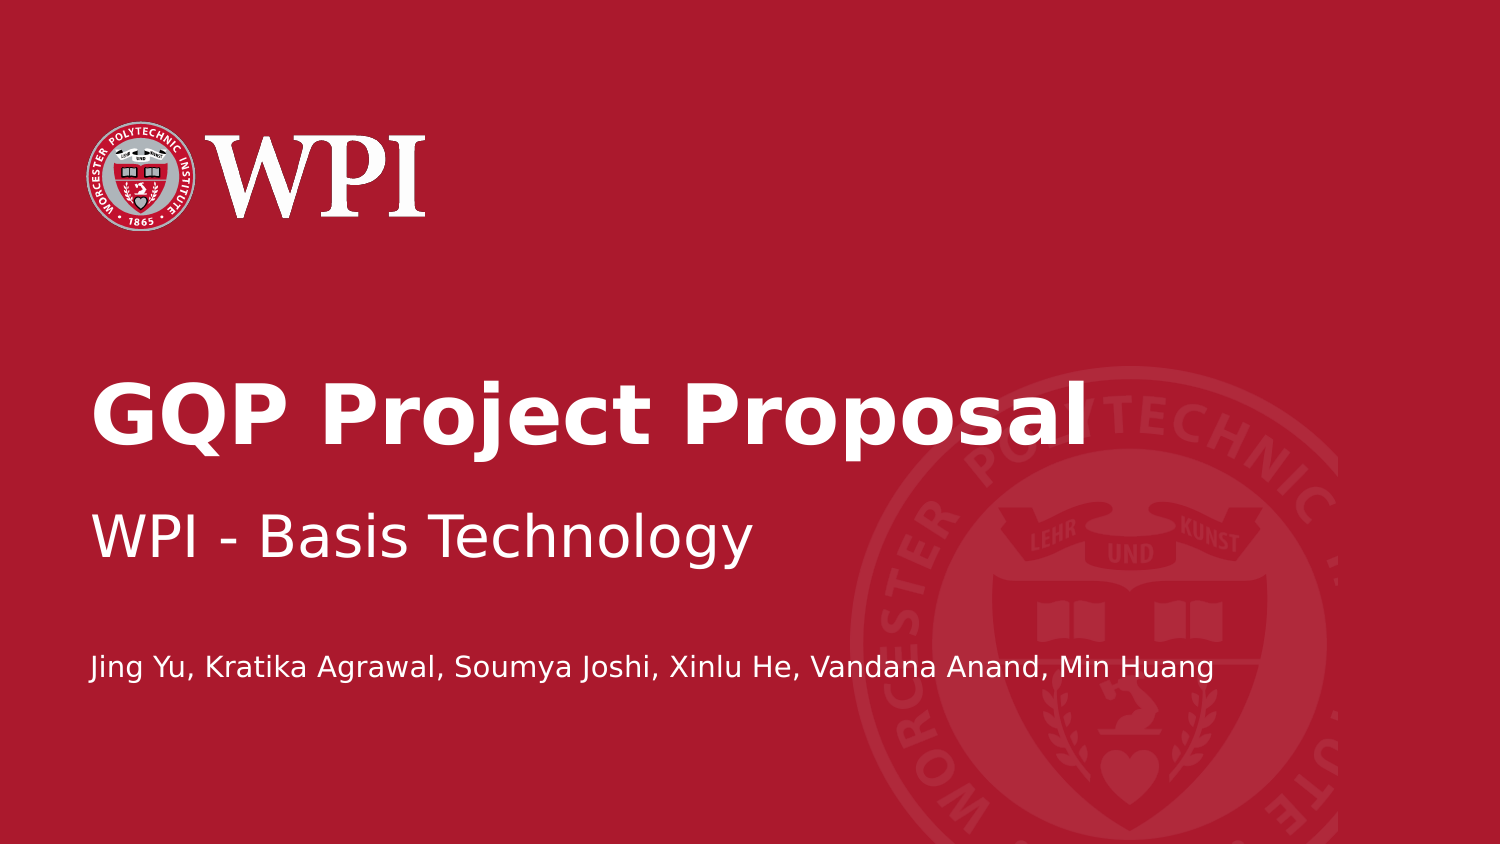

# GQP Project Proposal
WPI - Basis Technology
Jing Yu, Kratika Agrawal, Soumya Joshi, Xinlu He, Vandana Anand, Min Huang